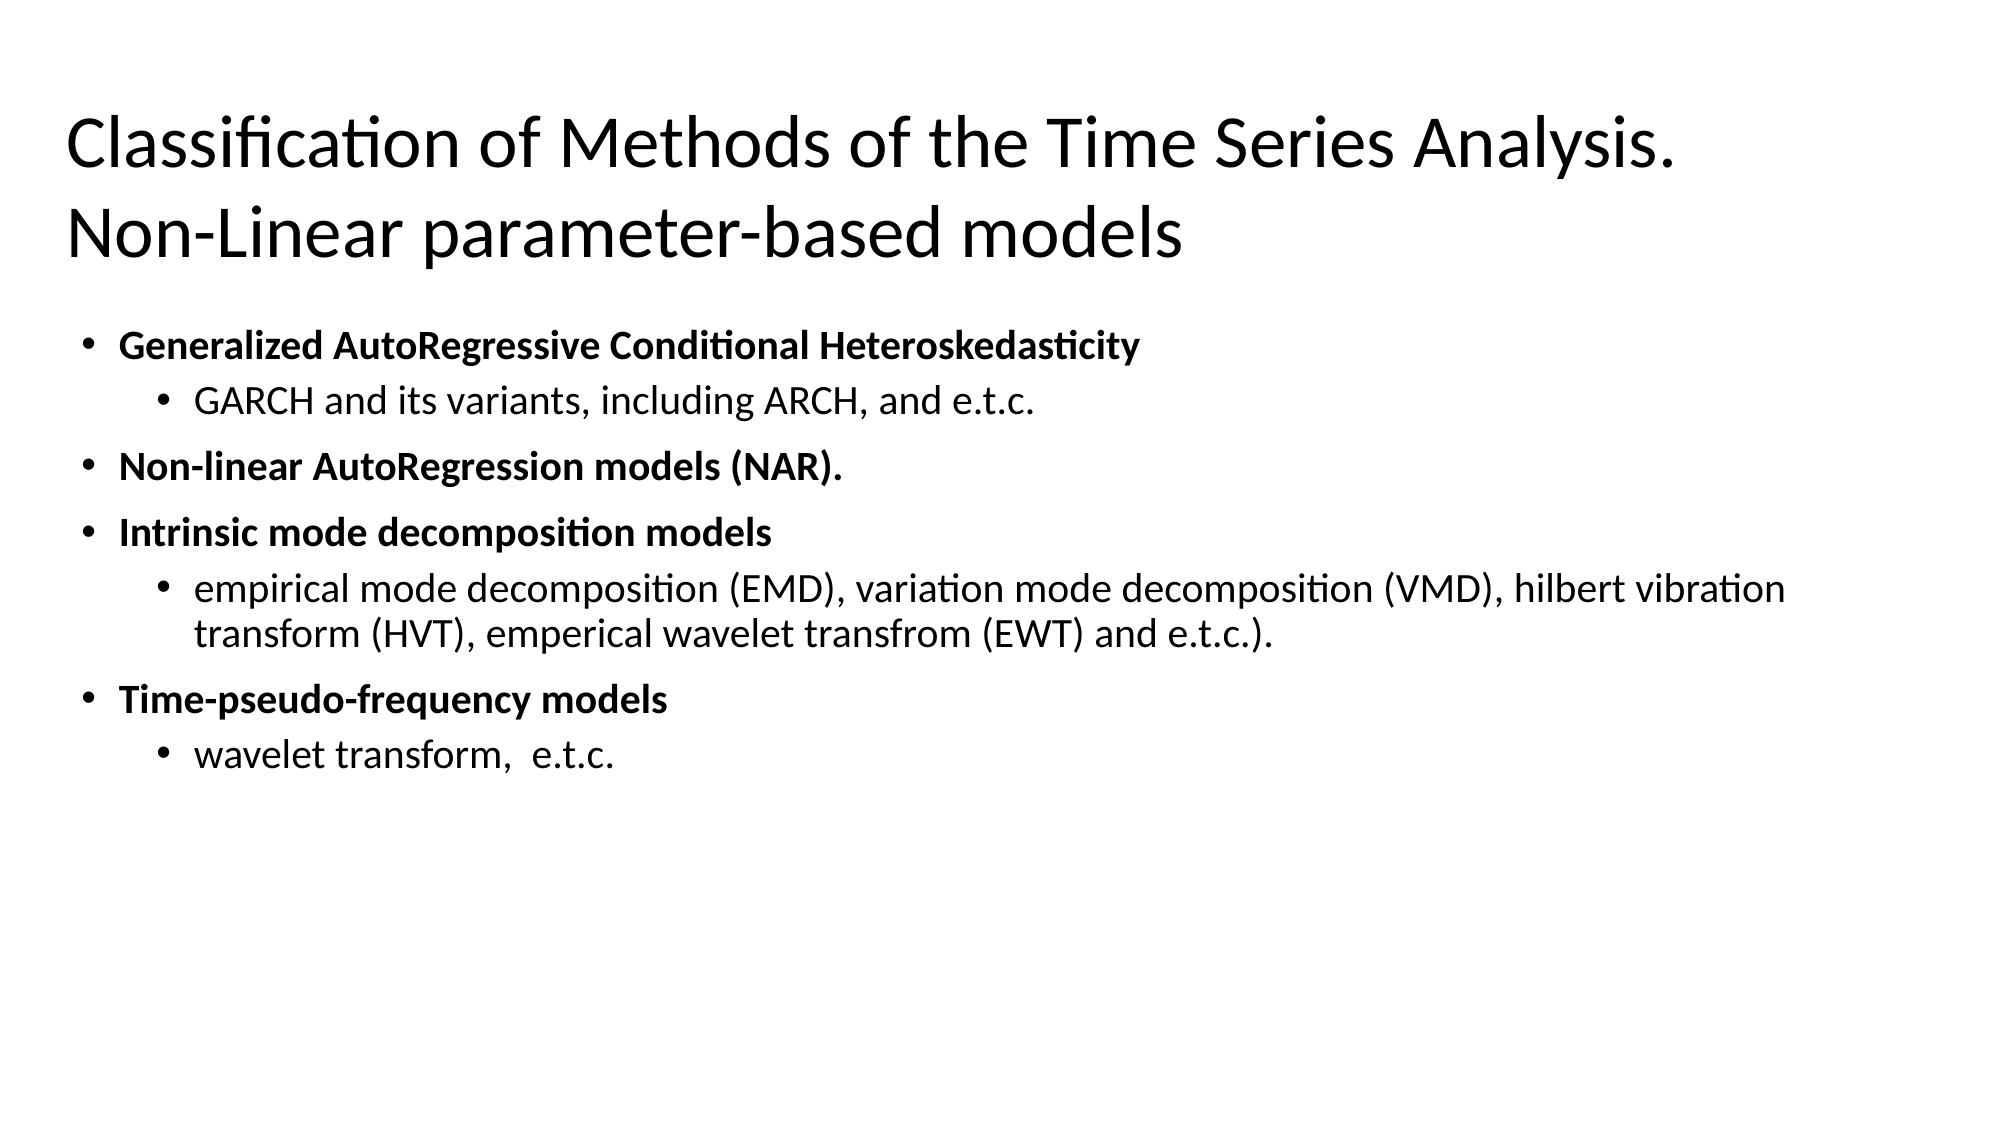

# Classification of Methods of the Time Series Analysis. Non-Linear parameter-based models
Generalized AutoRegressive Conditional Heteroskedasticity
GARCH and its variants, including ARCH, and e.t.c.
Non-linear AutoRegression models (NAR).
Intrinsic mode decomposition models
empirical mode decomposition (EMD), variation mode decomposition (VMD), hilbert vibration transform (HVT), emperical wavelet transfrom (EWT) and e.t.c.).
Time-pseudo-frequency models
wavelet transform,  e.t.c.